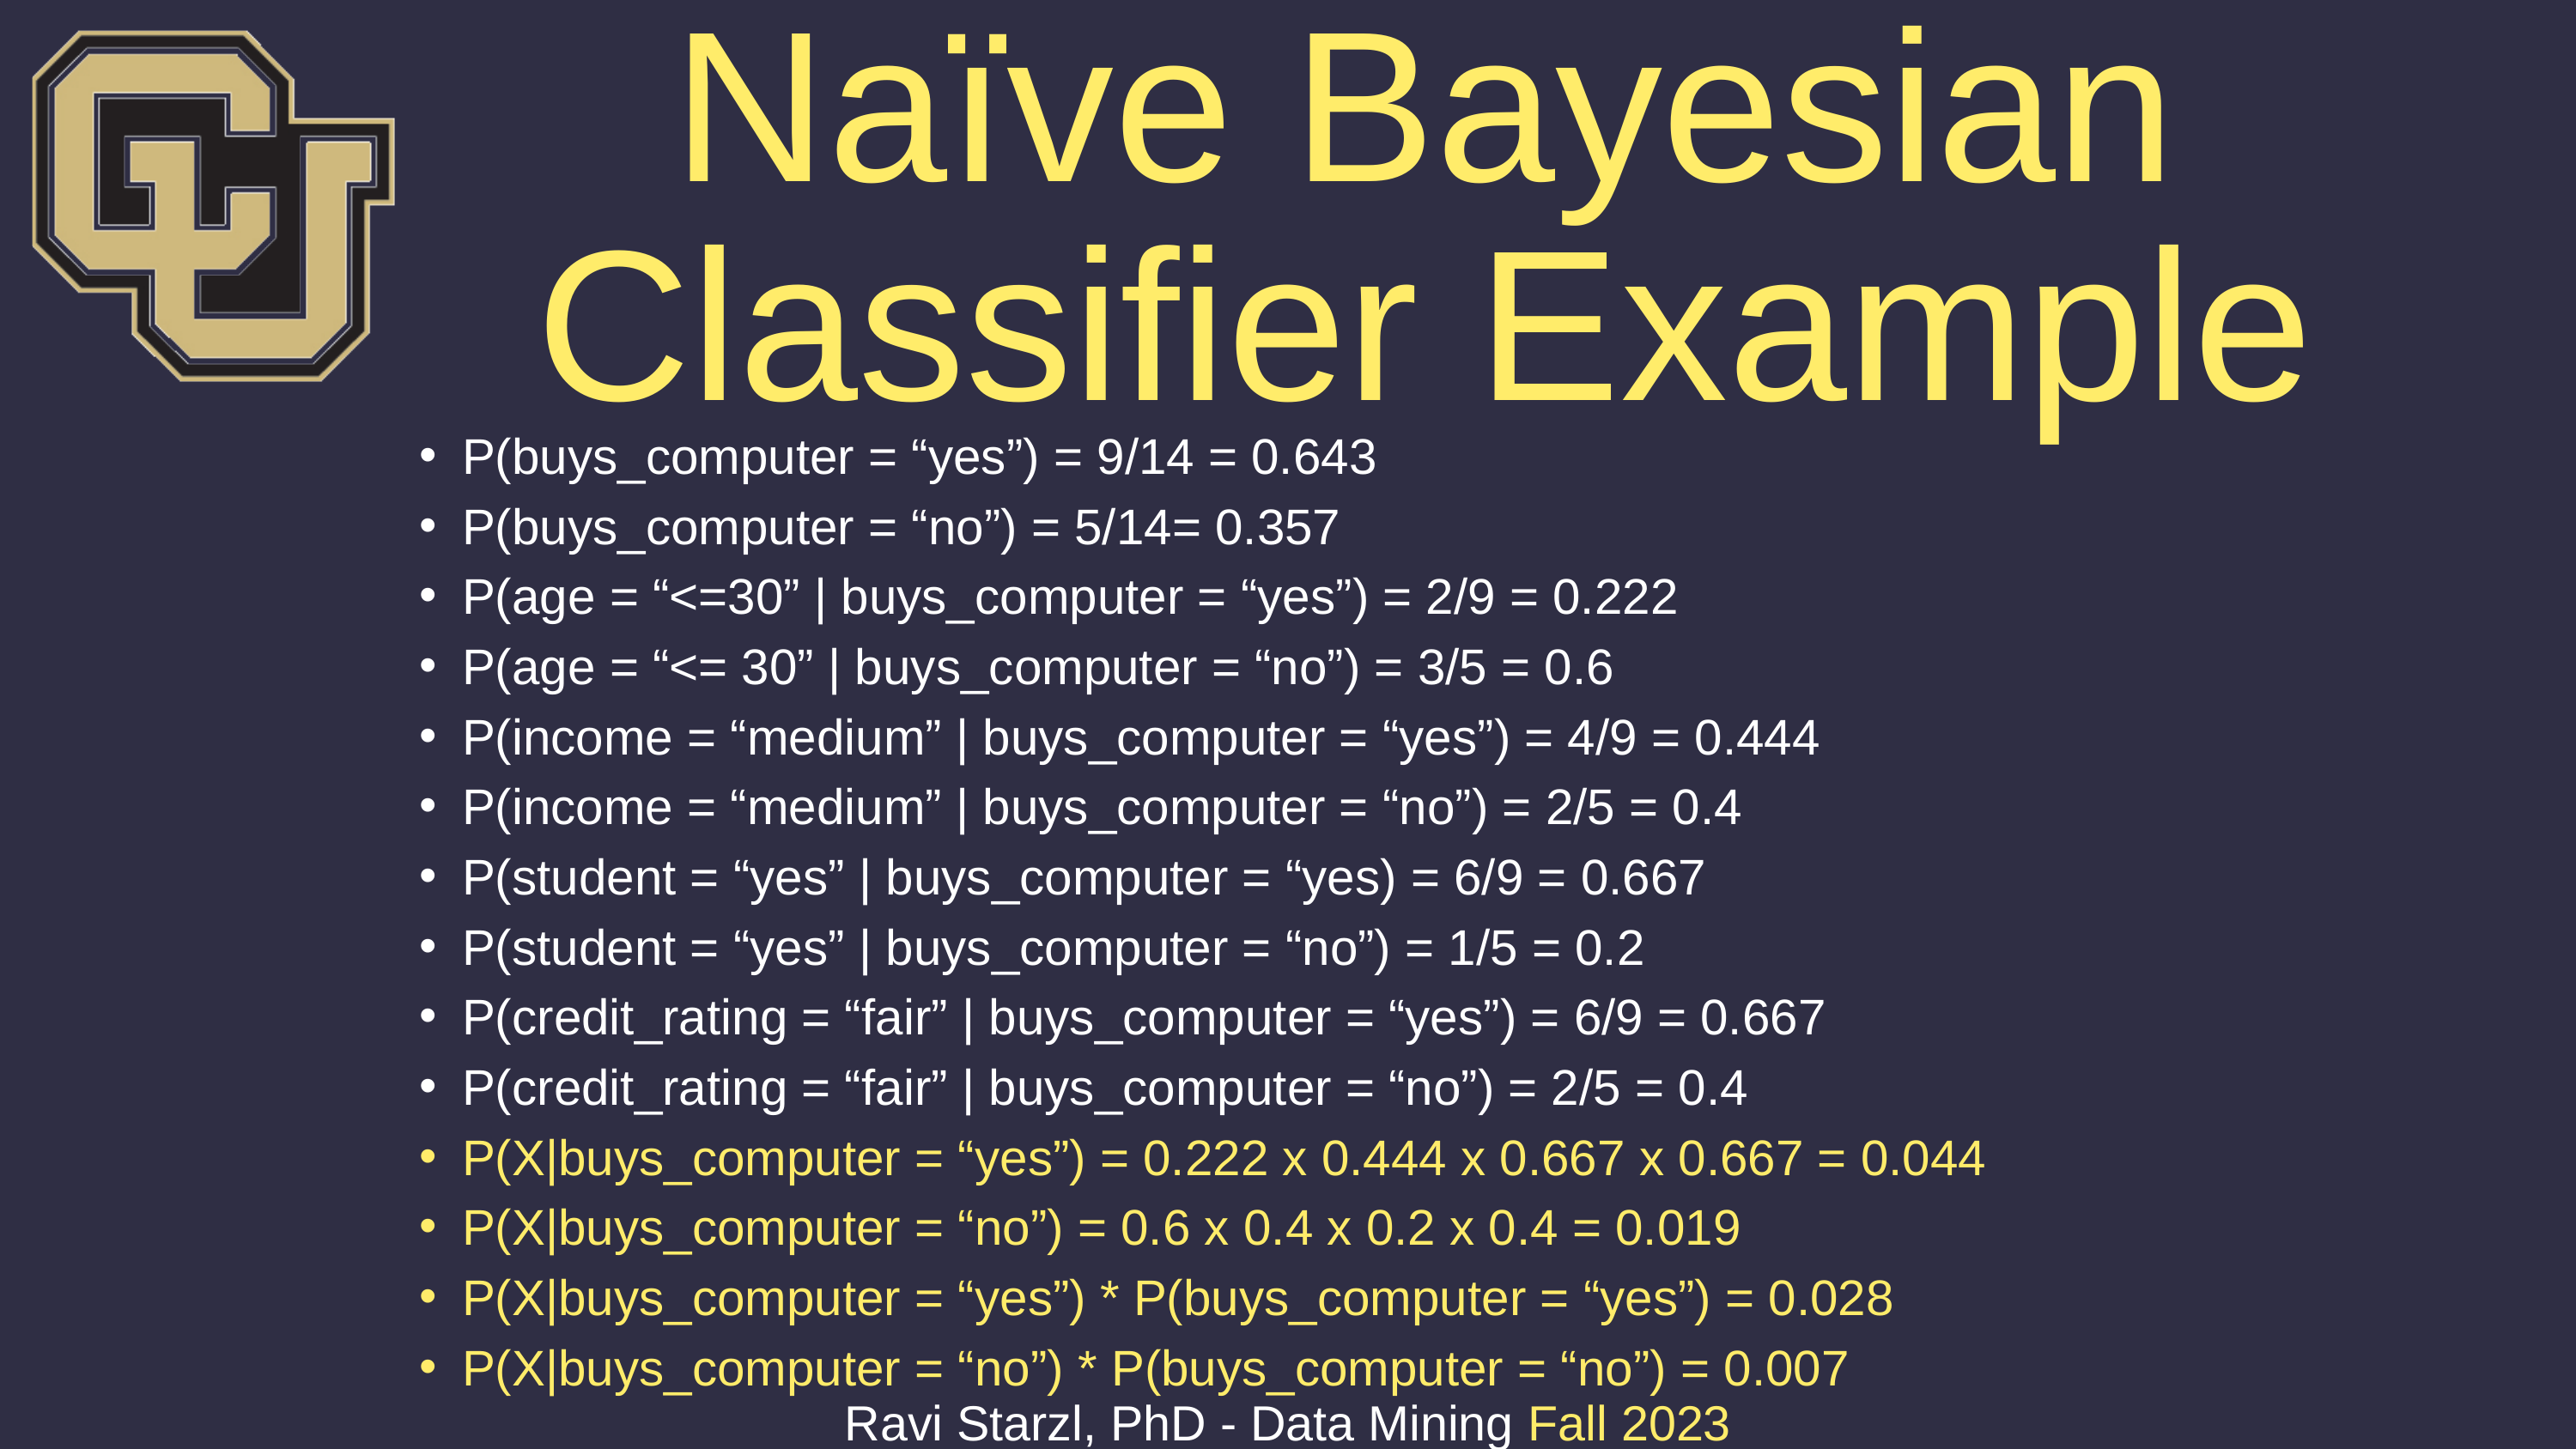

Naïve Bayesian Classifier Example

P(buys_computer = “yes”) = 9/14 = 0.643
P(buys_computer = “no”) = 5/14= 0.357
P(age = “<=30” | buys_computer = “yes”) = 2/9 = 0.222
P(age = “<= 30” | buys_computer = “no”) = 3/5 = 0.6
P(income = “medium” | buys_computer = “yes”) = 4/9 = 0.444
P(income = “medium” | buys_computer = “no”) = 2/5 = 0.4
P(student = “yes” | buys_computer = “yes) = 6/9 = 0.667
P(student = “yes” | buys_computer = “no”) = 1/5 = 0.2
P(credit_rating = “fair” | buys_computer = “yes”) = 6/9 = 0.667
P(credit_rating = “fair” | buys_computer = “no”) = 2/5 = 0.4
P(X|buys_computer = “yes”) = 0.222 x 0.444 x 0.667 x 0.667 = 0.044
P(X|buys_computer = “no”) = 0.6 x 0.4 x 0.2 x 0.4 = 0.019
P(X|buys_computer = “yes”) * P(buys_computer = “yes”) = 0.028
P(X|buys_computer = “no”) * P(buys_computer = “no”) = 0.007
Ravi Starzl, PhD - Data Mining Fall 2023